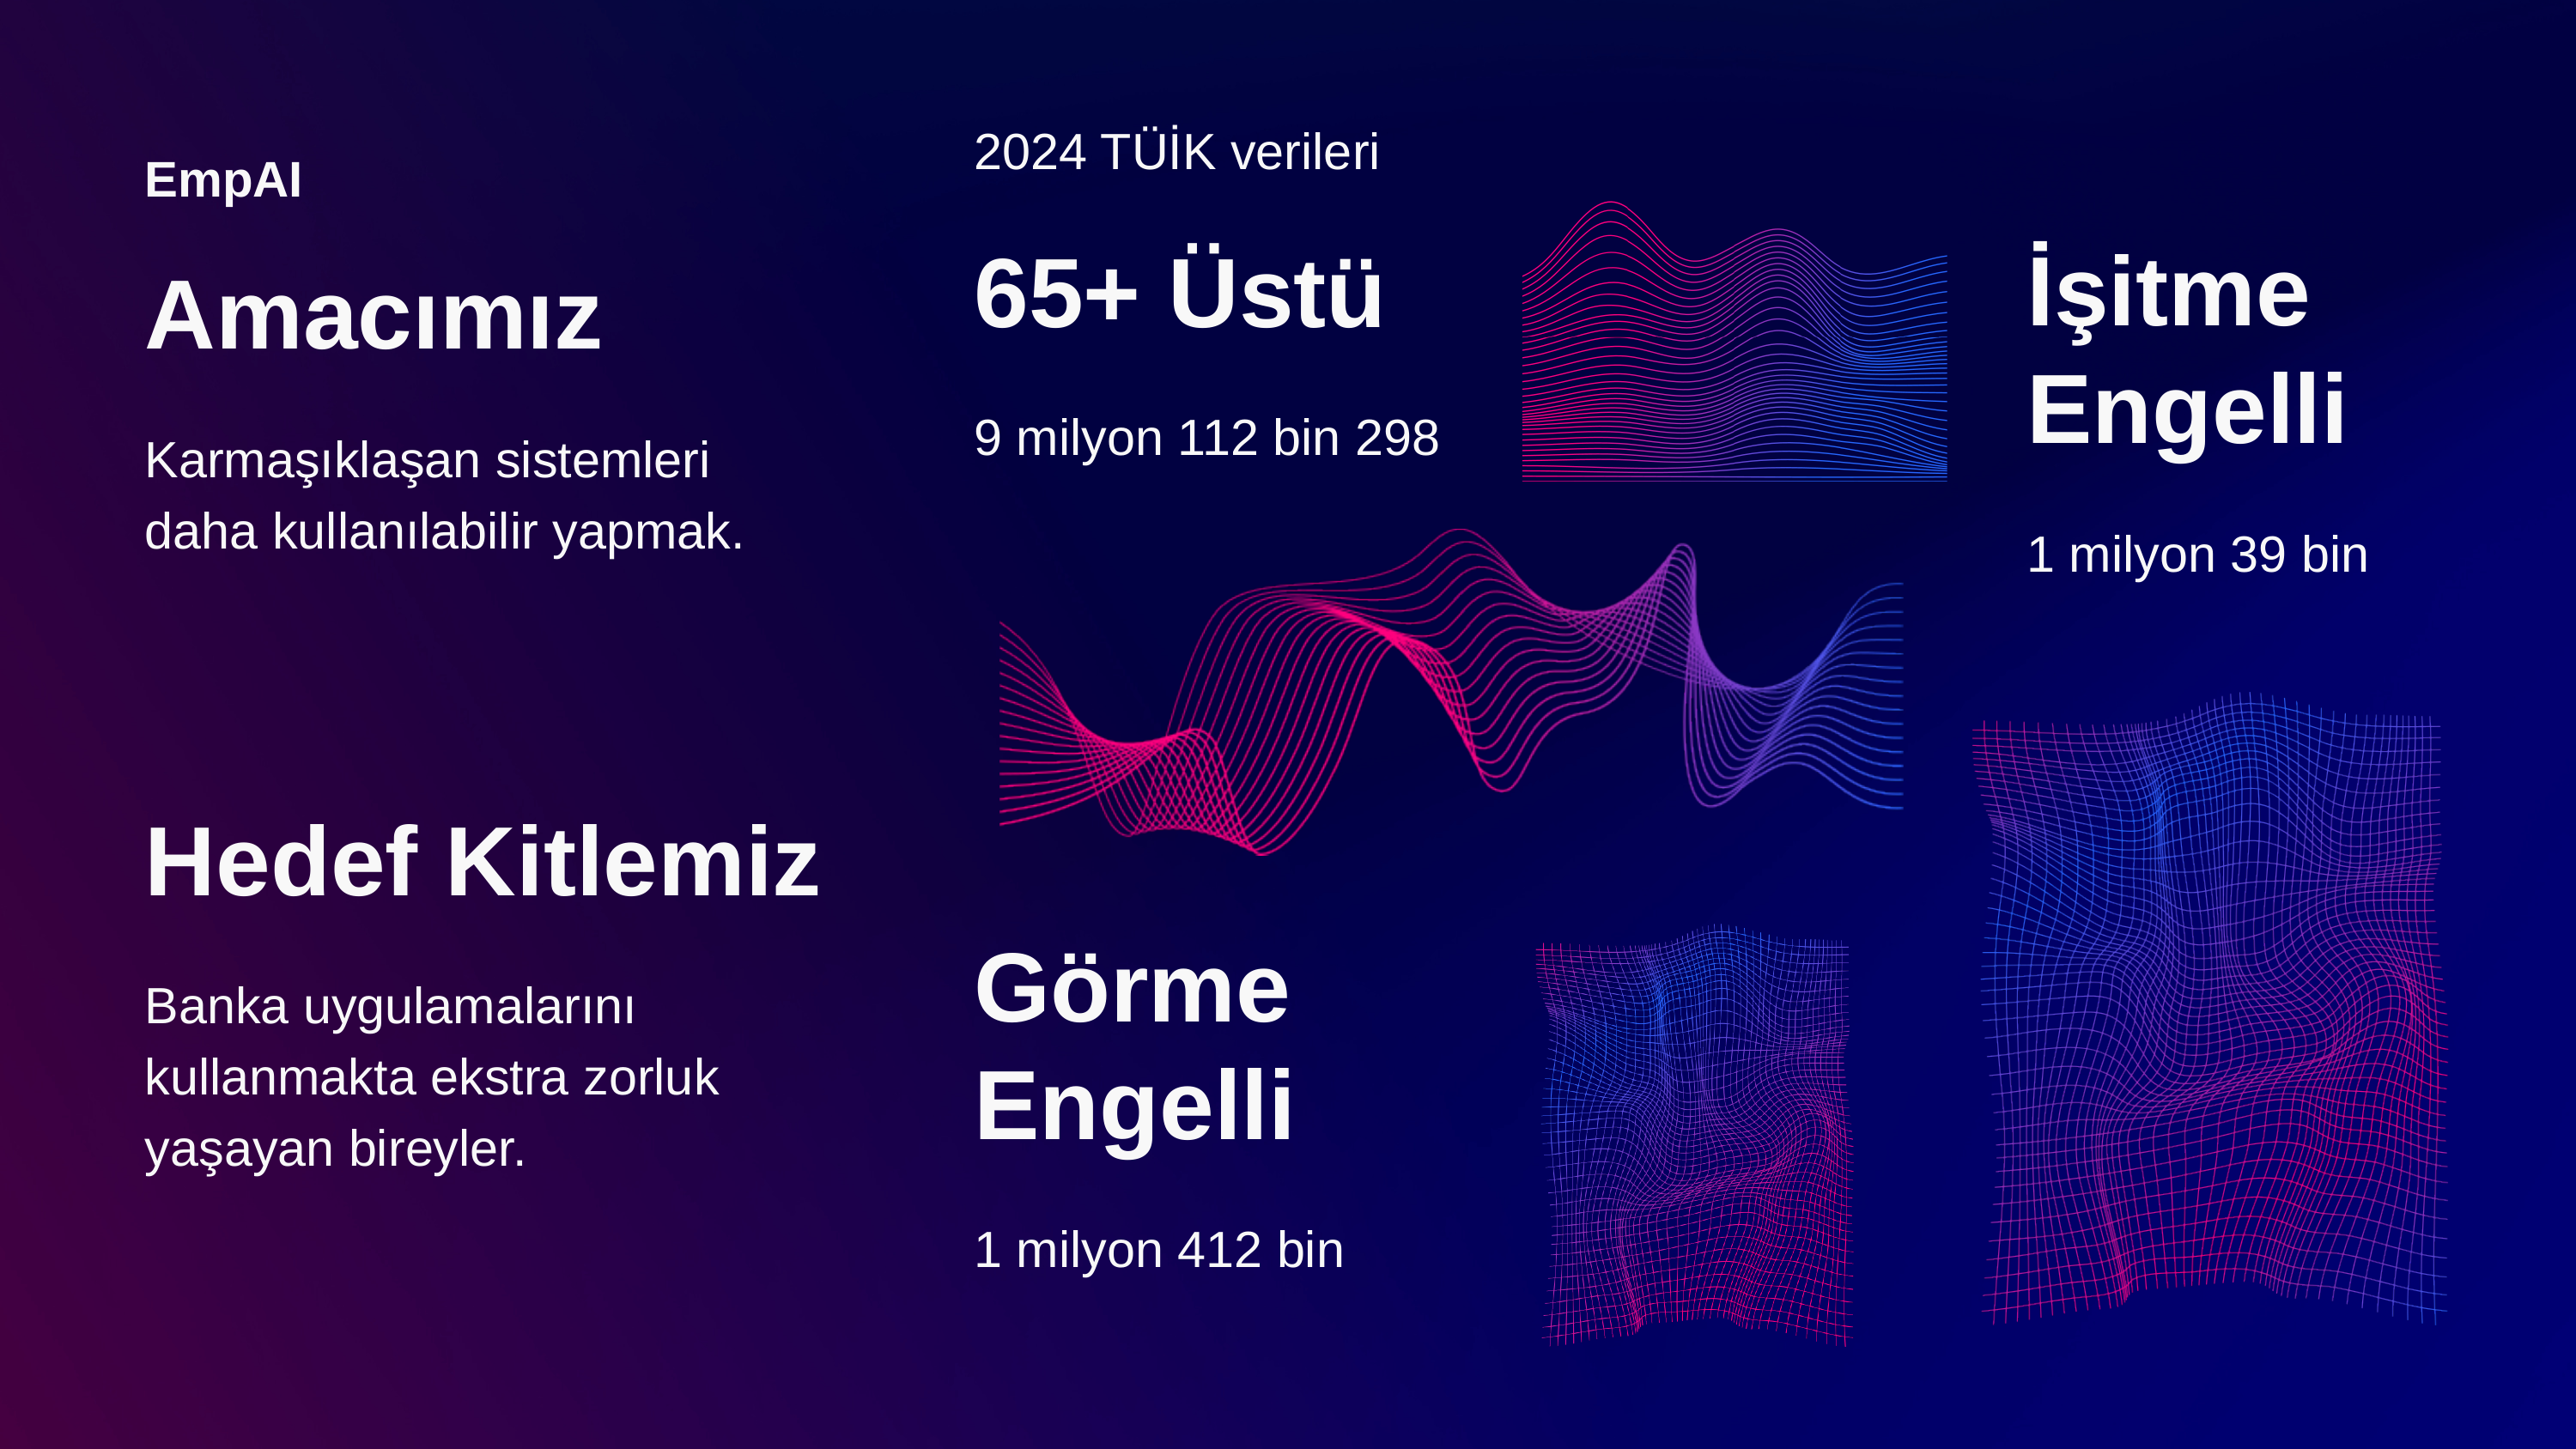

2024 TÜİK verileri
EmpAI

İşitme
Engelli
1 milyon 39 bin
65+ Üstü
9 milyon 112 bin 298
Amacımız
Karmaşıklaşan sistemleri  daha kullanılabilir yapmak.

Hedef Kitlemiz
Banka uygulamalarını kullanmakta ekstra zorluk yaşayan bireyler.

Görme
Engelli
1 milyon 412 bin